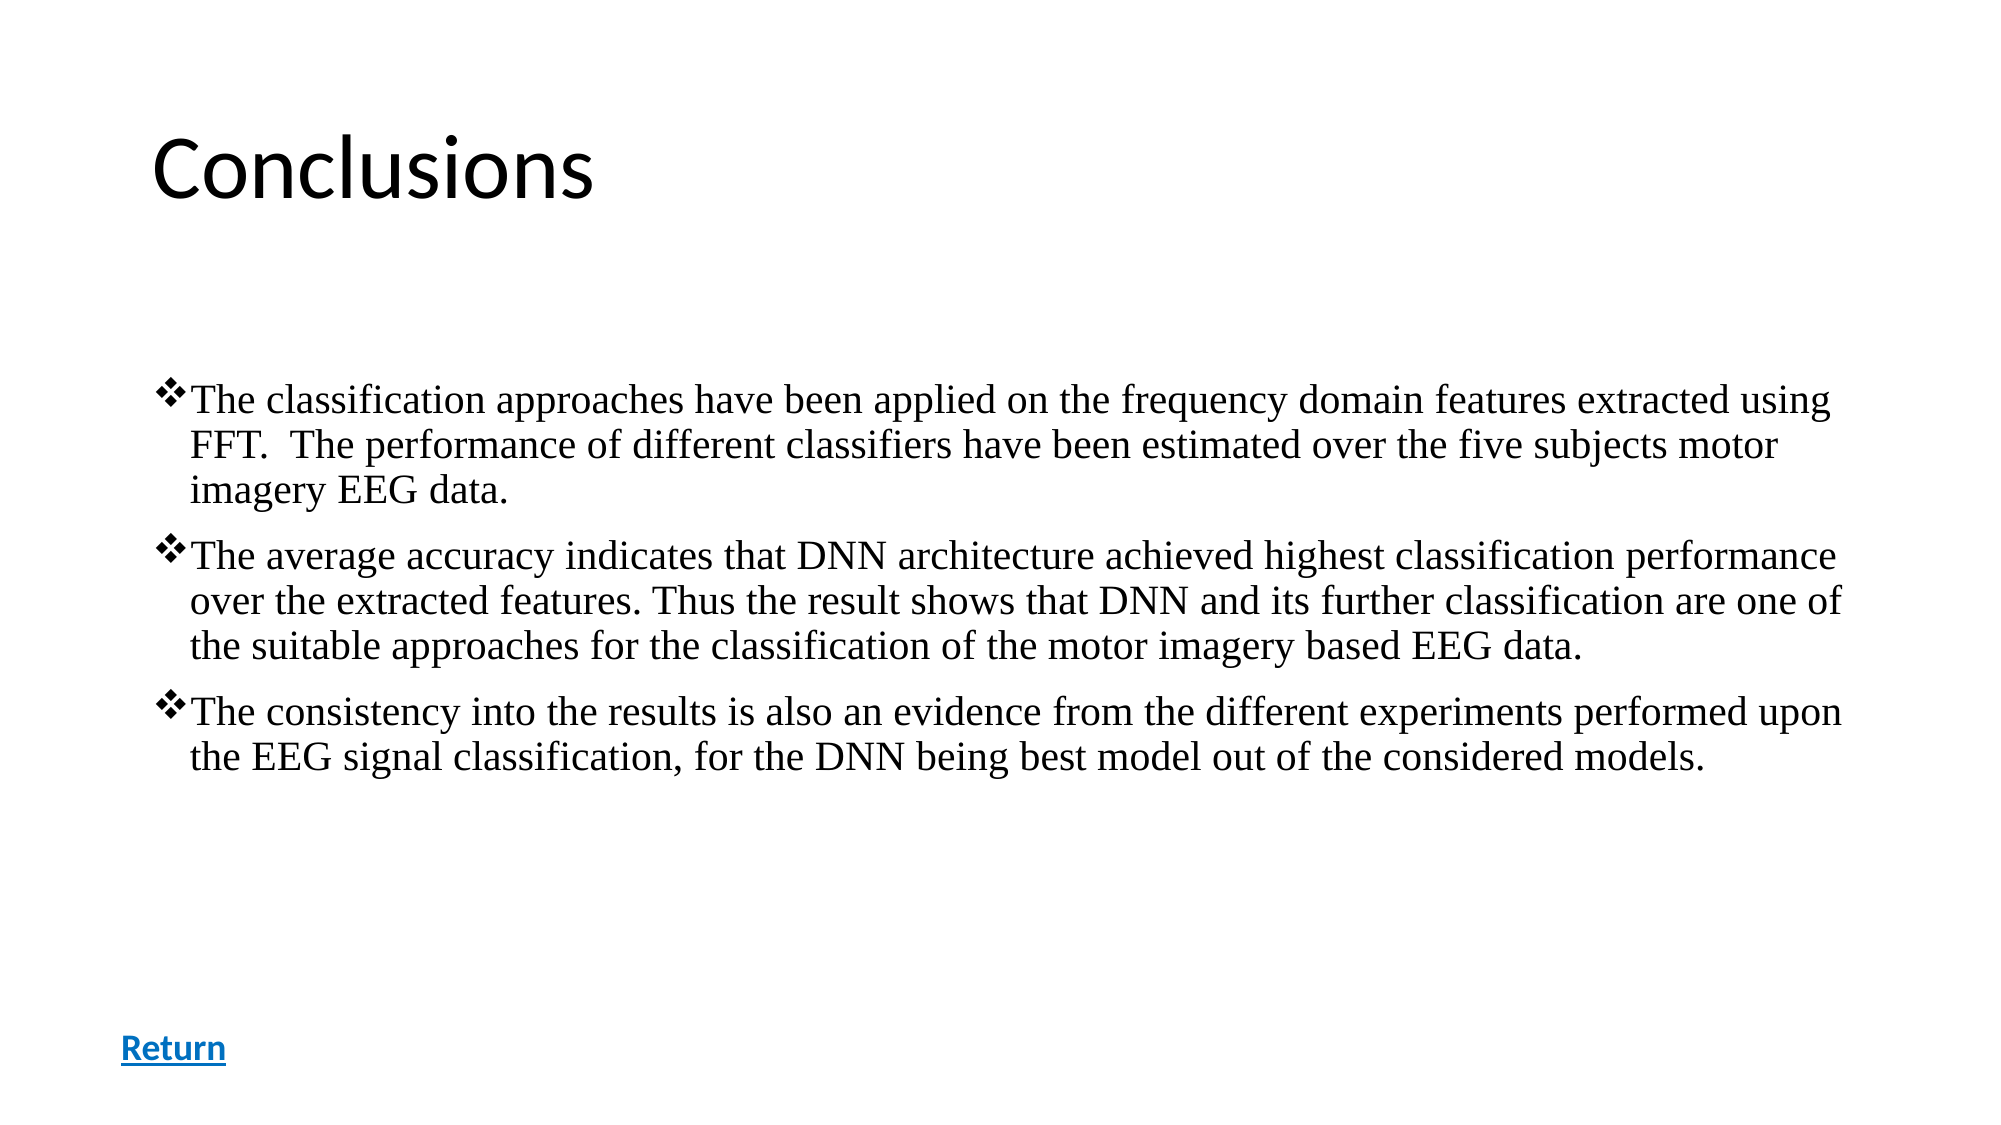

# Conclusions

The classification approaches have been applied on the frequency domain features extracted using FFT.  The performance of different classifiers have been estimated over the five subjects motor imagery EEG data.
The average accuracy indicates that DNN architecture achieved highest classification performance over the extracted features. Thus the result shows that DNN and its further classification are one of the suitable approaches for the classification of the motor imagery based EEG data.
The consistency into the results is also an evidence from the different experiments performed upon the EEG signal classification, for the DNN being best model out of the considered models.
Return